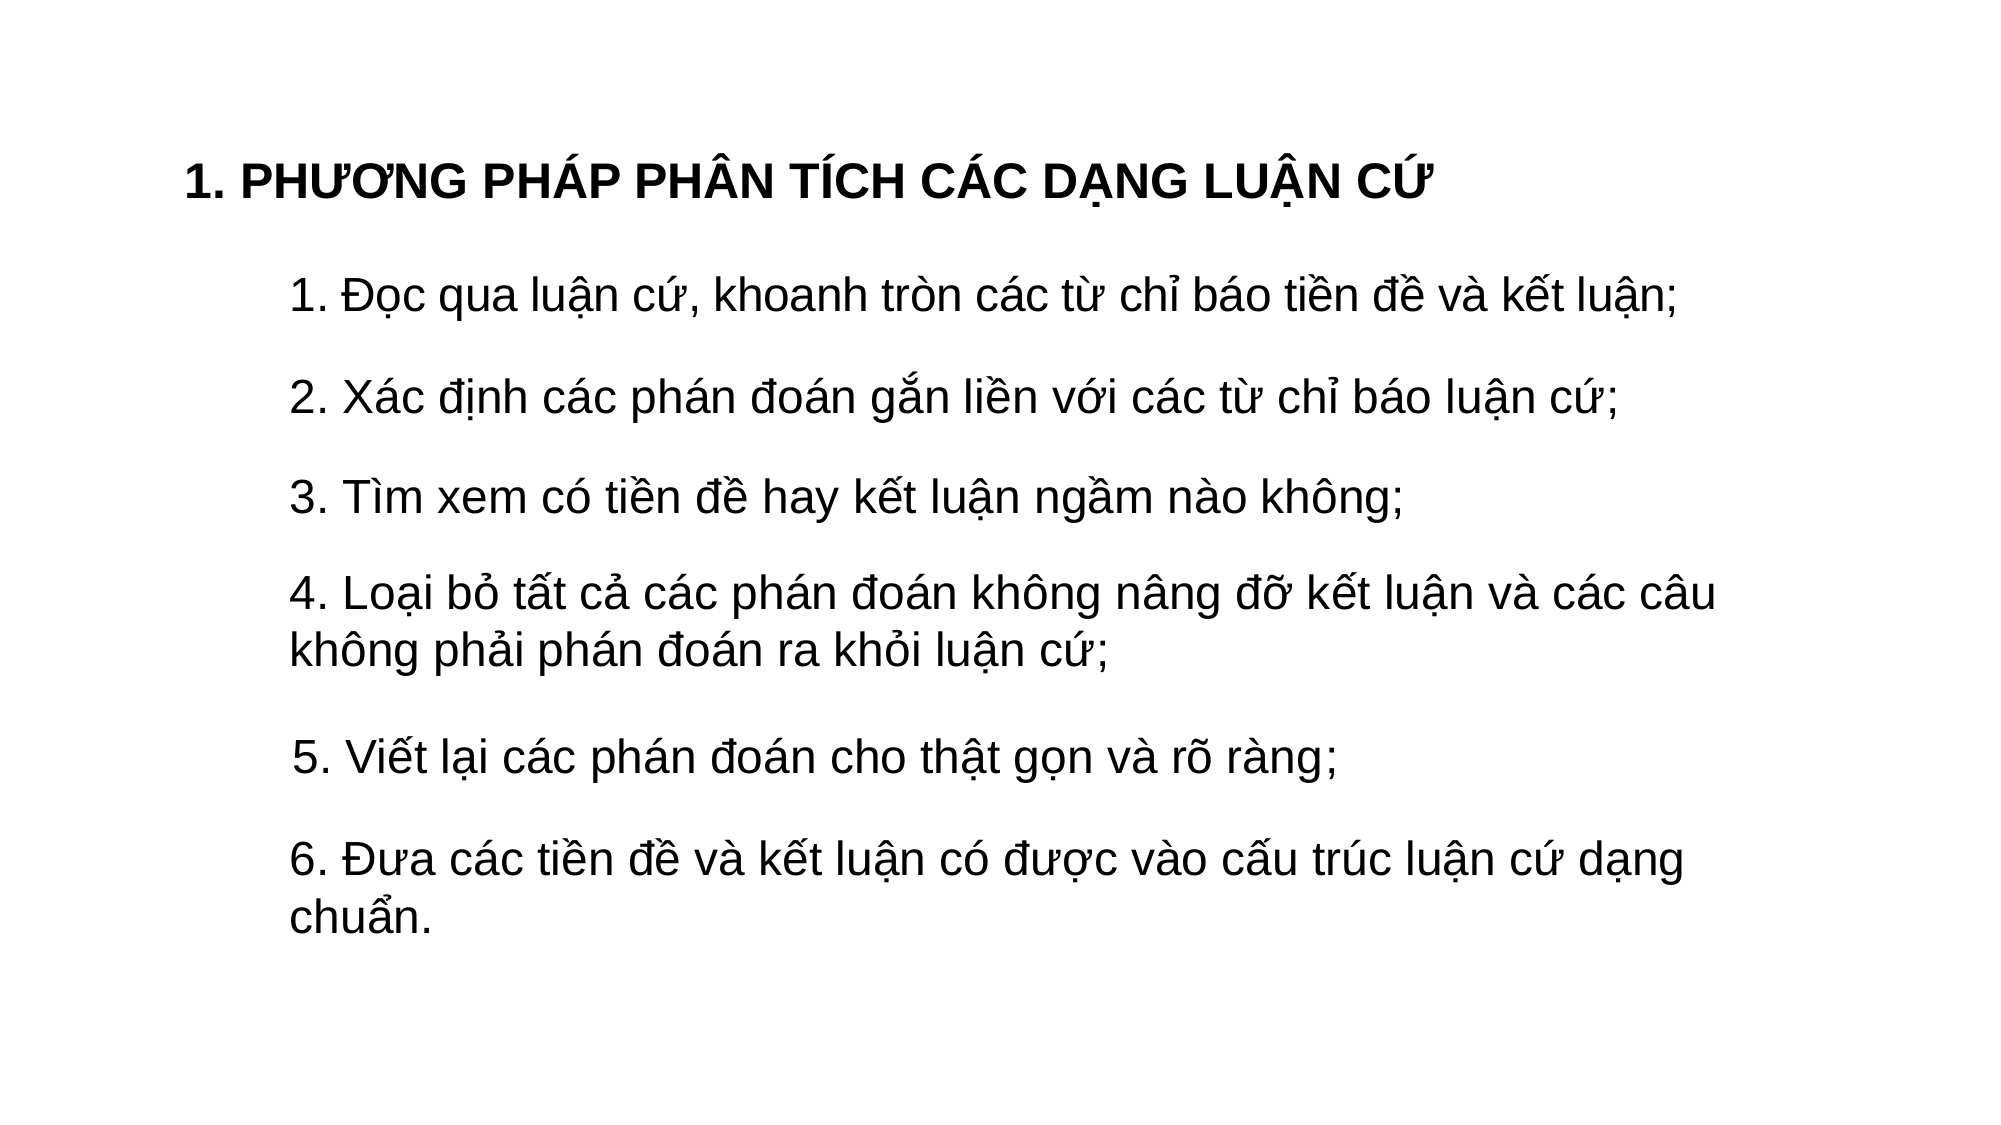

1. PHƯƠNG PHÁP PHÂN TÍCH CÁC DẠNG LUẬN CỨ
1. Đọc qua luận cứ, khoanh tròn các từ chỉ báo tiền đề và kết luận;
2. Xác định các phán đoán gắn liền với các từ chỉ báo luận cứ;
3. Tìm xem có tiền đề hay kết luận ngầm nào không;
4. Loại bỏ tất cả các phán đoán không nâng đỡ kết luận và các câu không phải phán đoán ra khỏi luận cứ;
5. Viết lại các phán đoán cho thật gọn và rõ ràng;
6. Đưa các tiền đề và kết luận có được vào cấu trúc luận cứ dạng chuẩn.